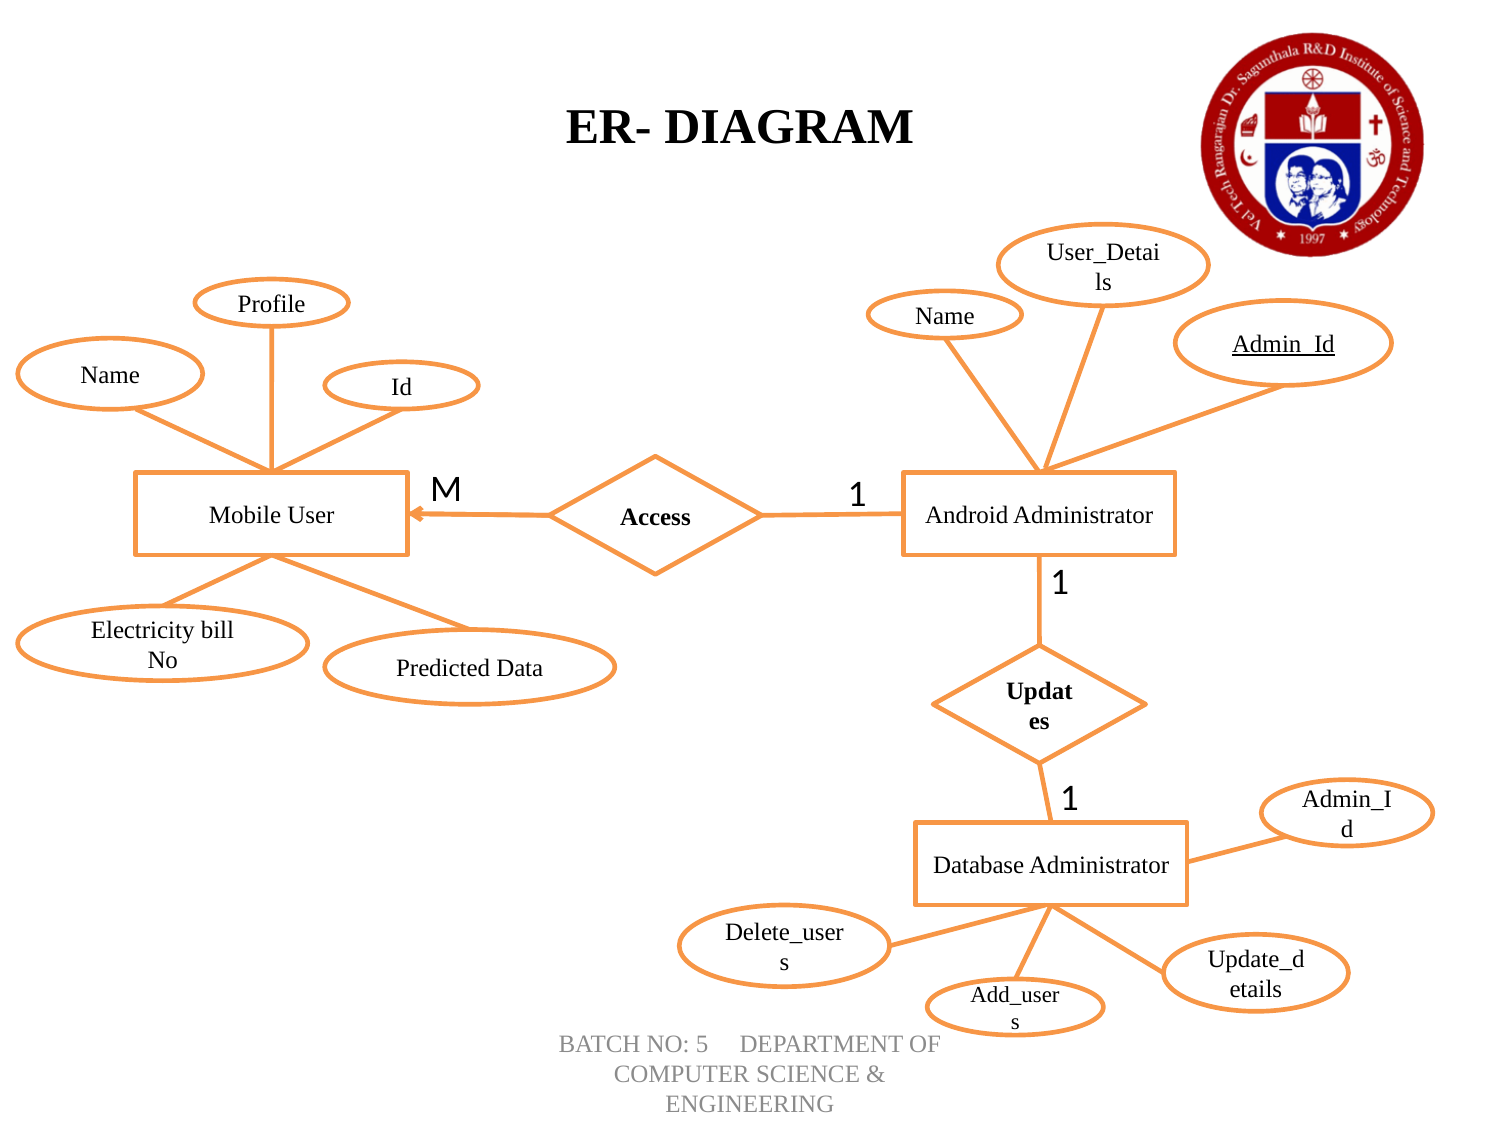

# ER- DIAGRAM
User_Details
Profile
Name
Admin_Id
Name
Id
M
Access
1
Mobile User
Android Administrator
1
Electricity bill No
Predicted Data
Updates
1
Admin_Id
Database Administrator
Delete_users
Update_details
Add_users

BATCH NO: 5     DEPARTMENT OF COMPUTER SCIENCE & ENGINEERING
24